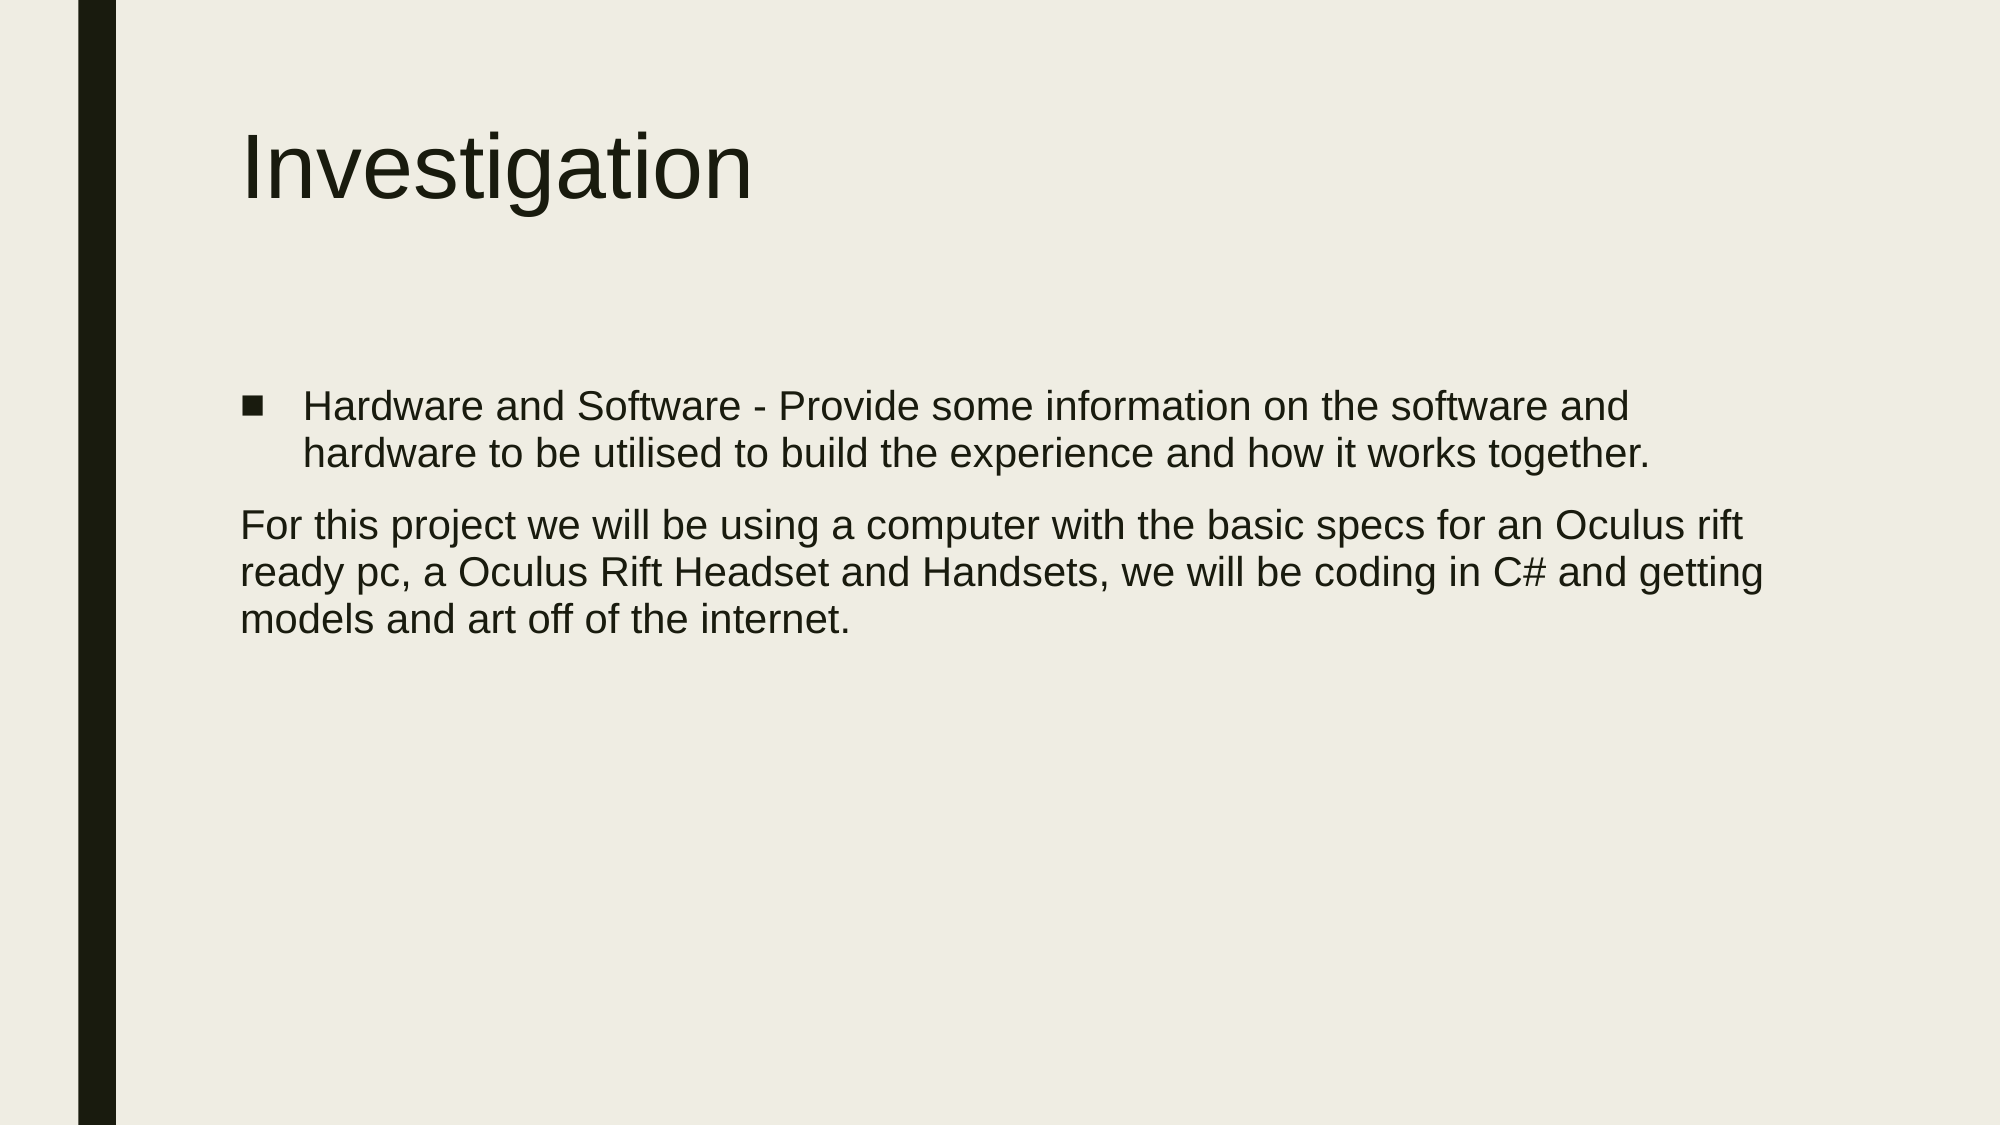

# Investigation
Hardware and Software - Provide some information on the software and hardware to be utilised to build the experience and how it works together.
For this project we will be using a computer with the basic specs for an Oculus rift ready pc, a Oculus Rift Headset and Handsets, we will be coding in C# and getting models and art off of the internet.